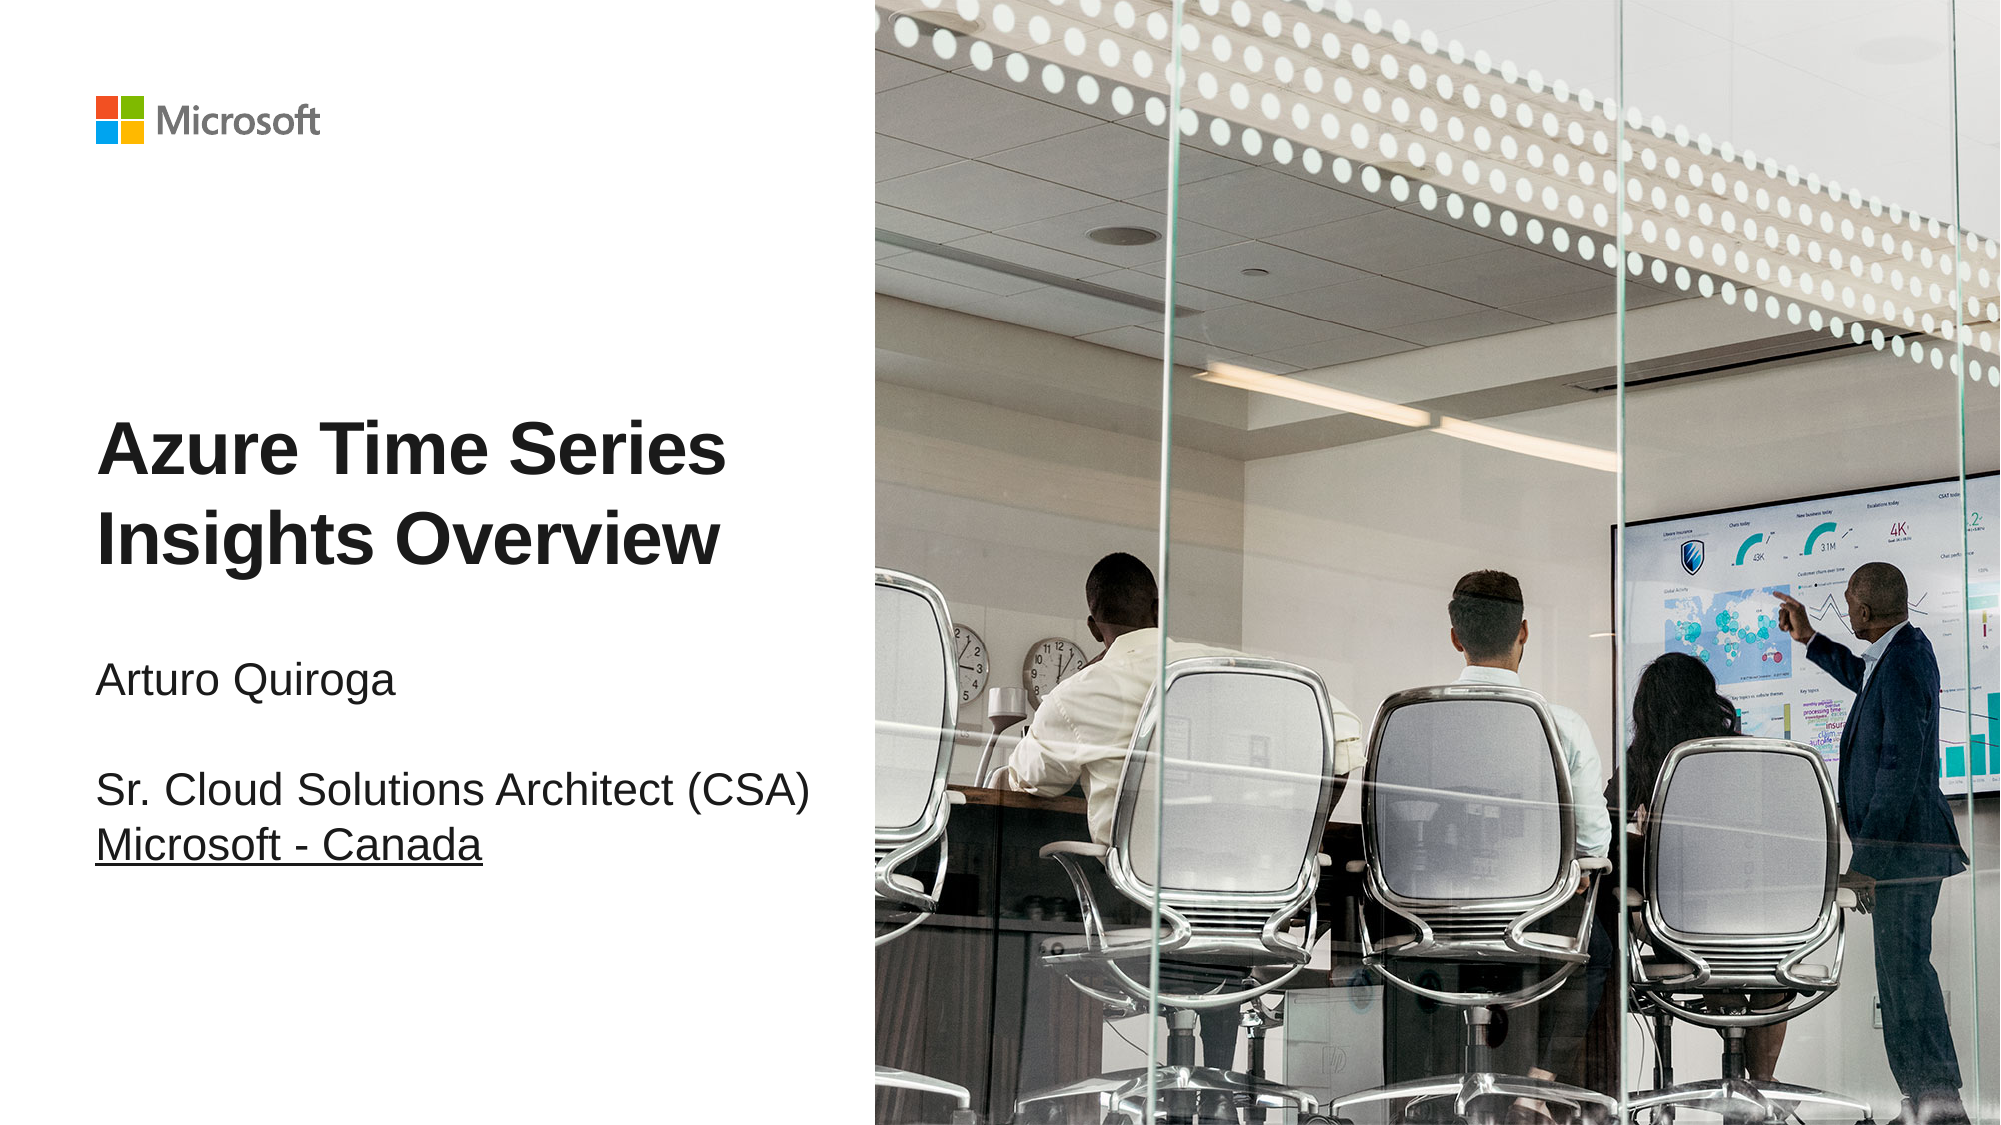

# Azure Time Series Insights Overview
Arturo Quiroga

Sr. Cloud Solutions Architect (CSA)
Microsoft - Canada